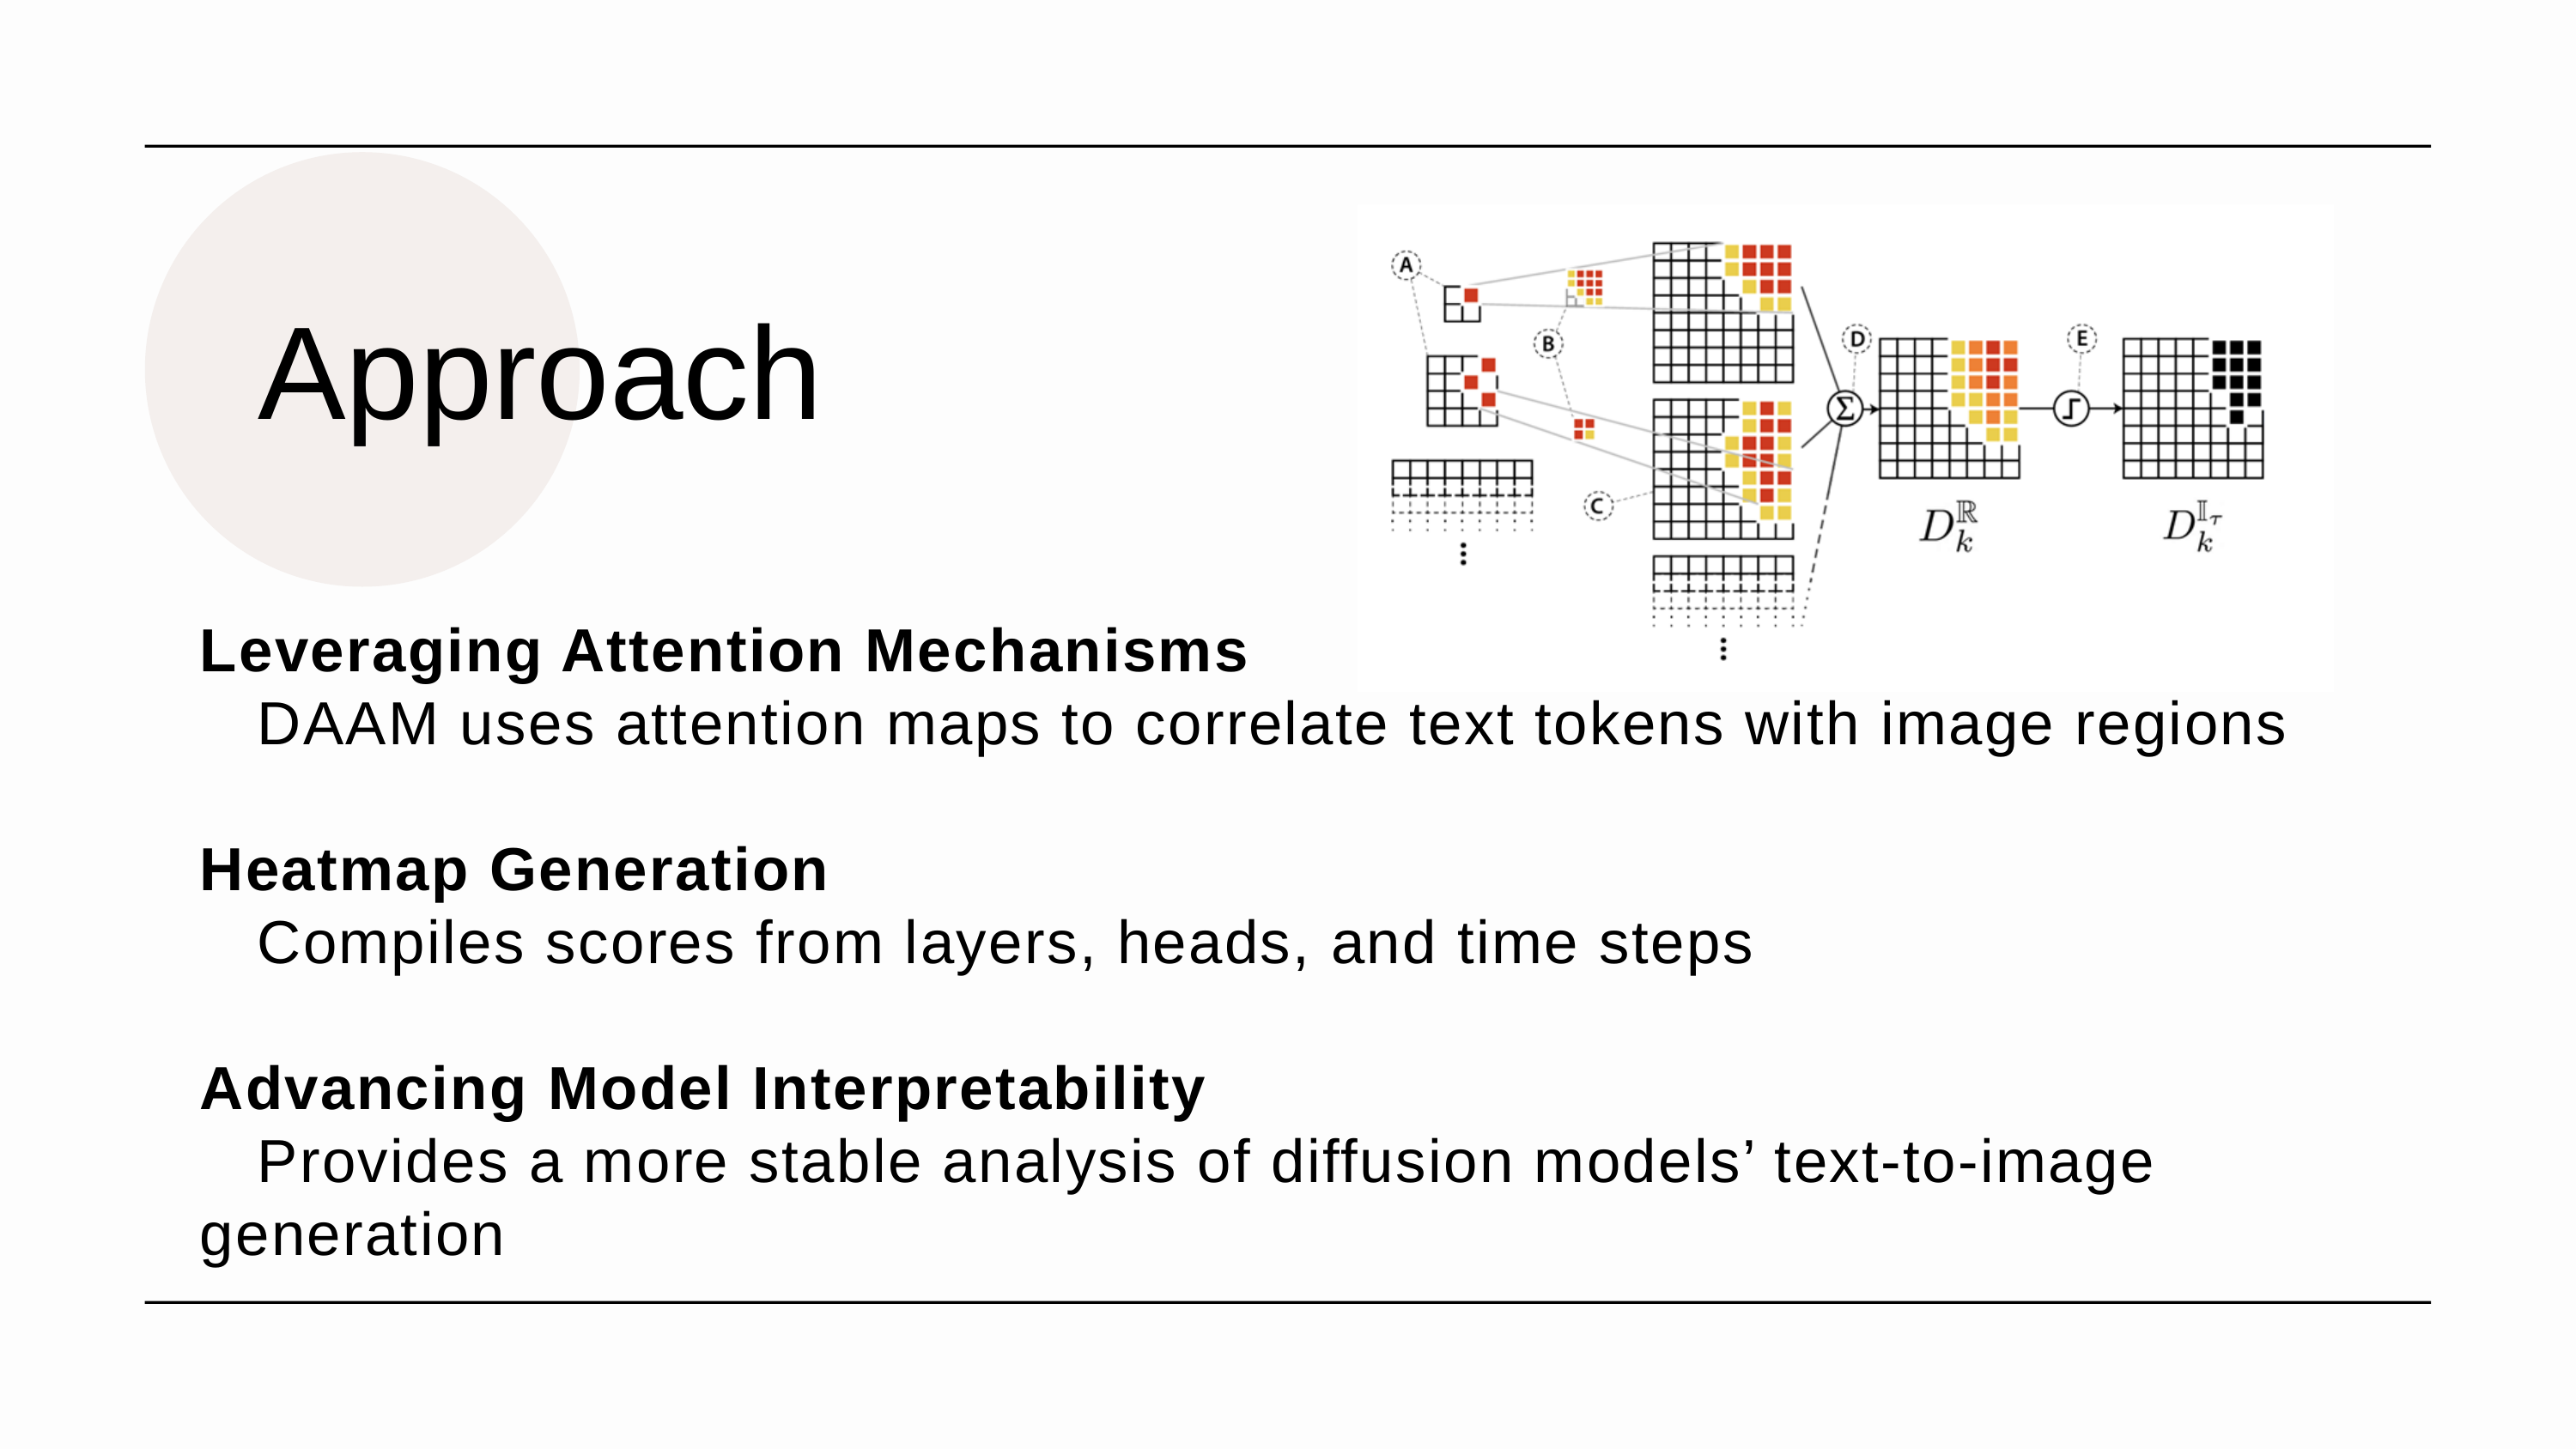

Approach
Leveraging Attention Mechanisms
   DAAM uses attention maps to correlate text tokens with image regions

Heatmap Generation
   Compiles scores from layers, heads, and time steps

Advancing Model Interpretability
   Provides a more stable analysis of diffusion models’ text-to-image generation